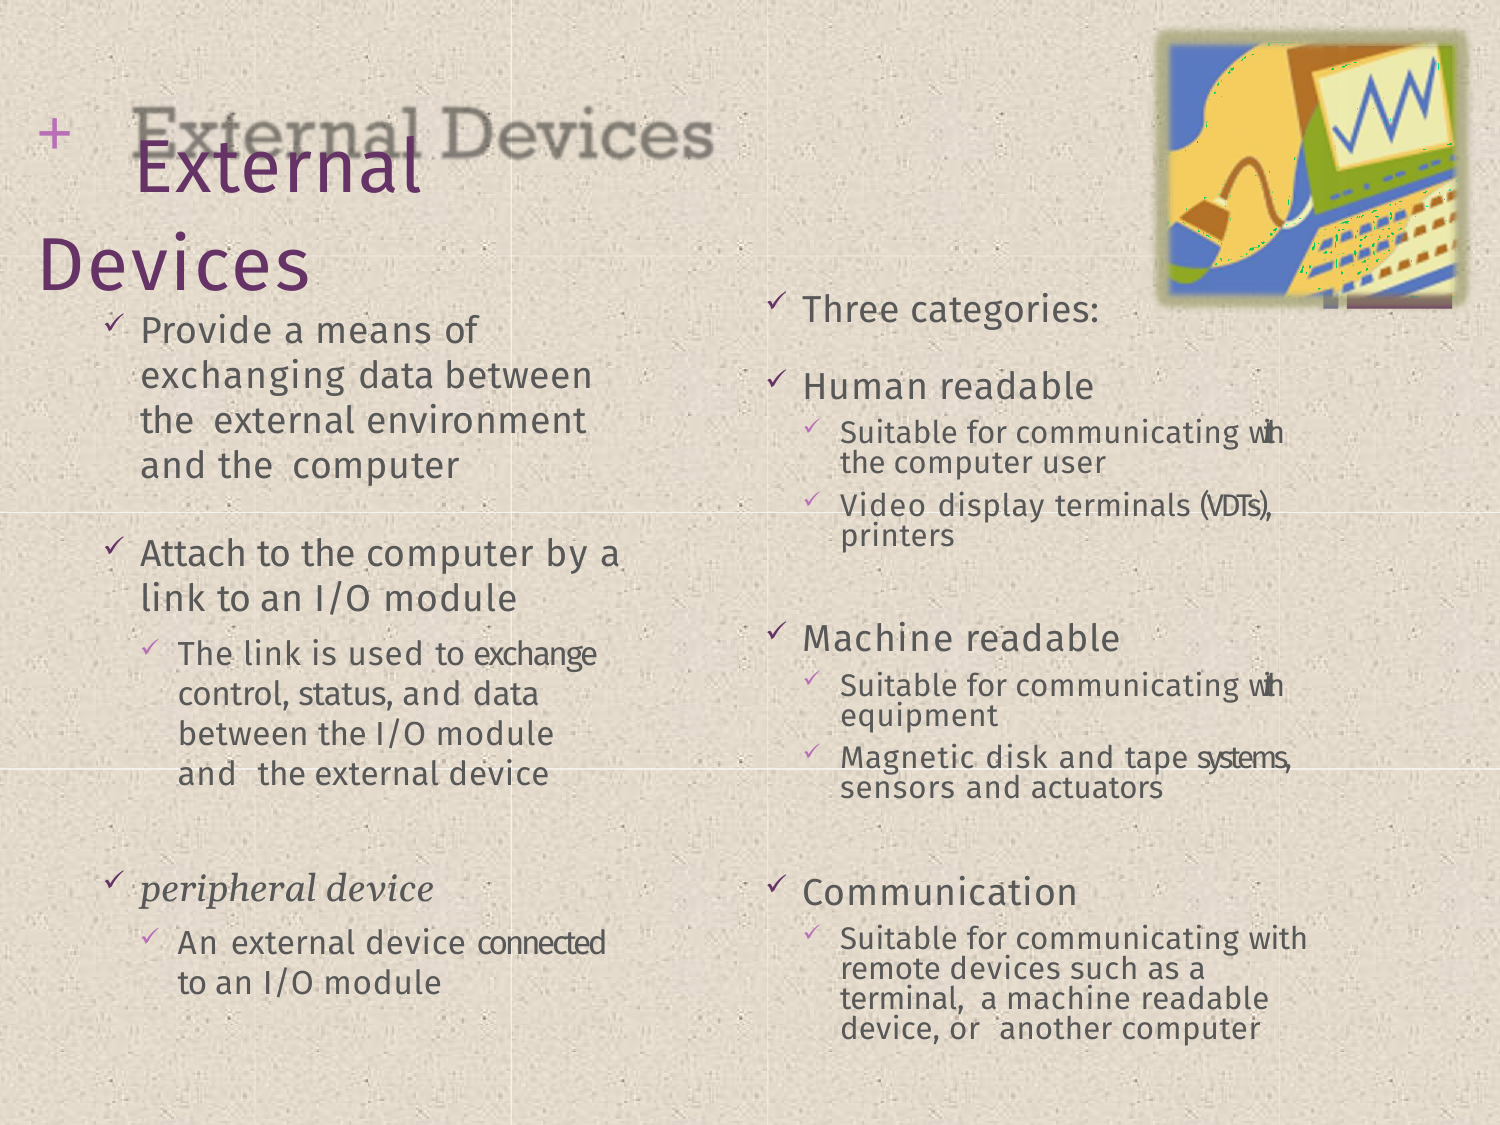

# +	External Devices
Three categories:
Human readable
Suitable for communicating with  the computer user
Video display terminals (VDTs),  printers

Machine readable
Suitable for communicating with  equipment
Magnetic disk and tape systems,  sensors and actuators

Communication
Suitable for communicating with  remote devices such as a terminal,  a machine readable device, or  another computer
Provide a means of  exchanging data between the  external environment and the  computer

Attach to the computer by a
link to an I/O module
The link is used to exchange  control, status, and data  between the I/O module and  the external device

peripheral device
An external device connected  to an I/O module